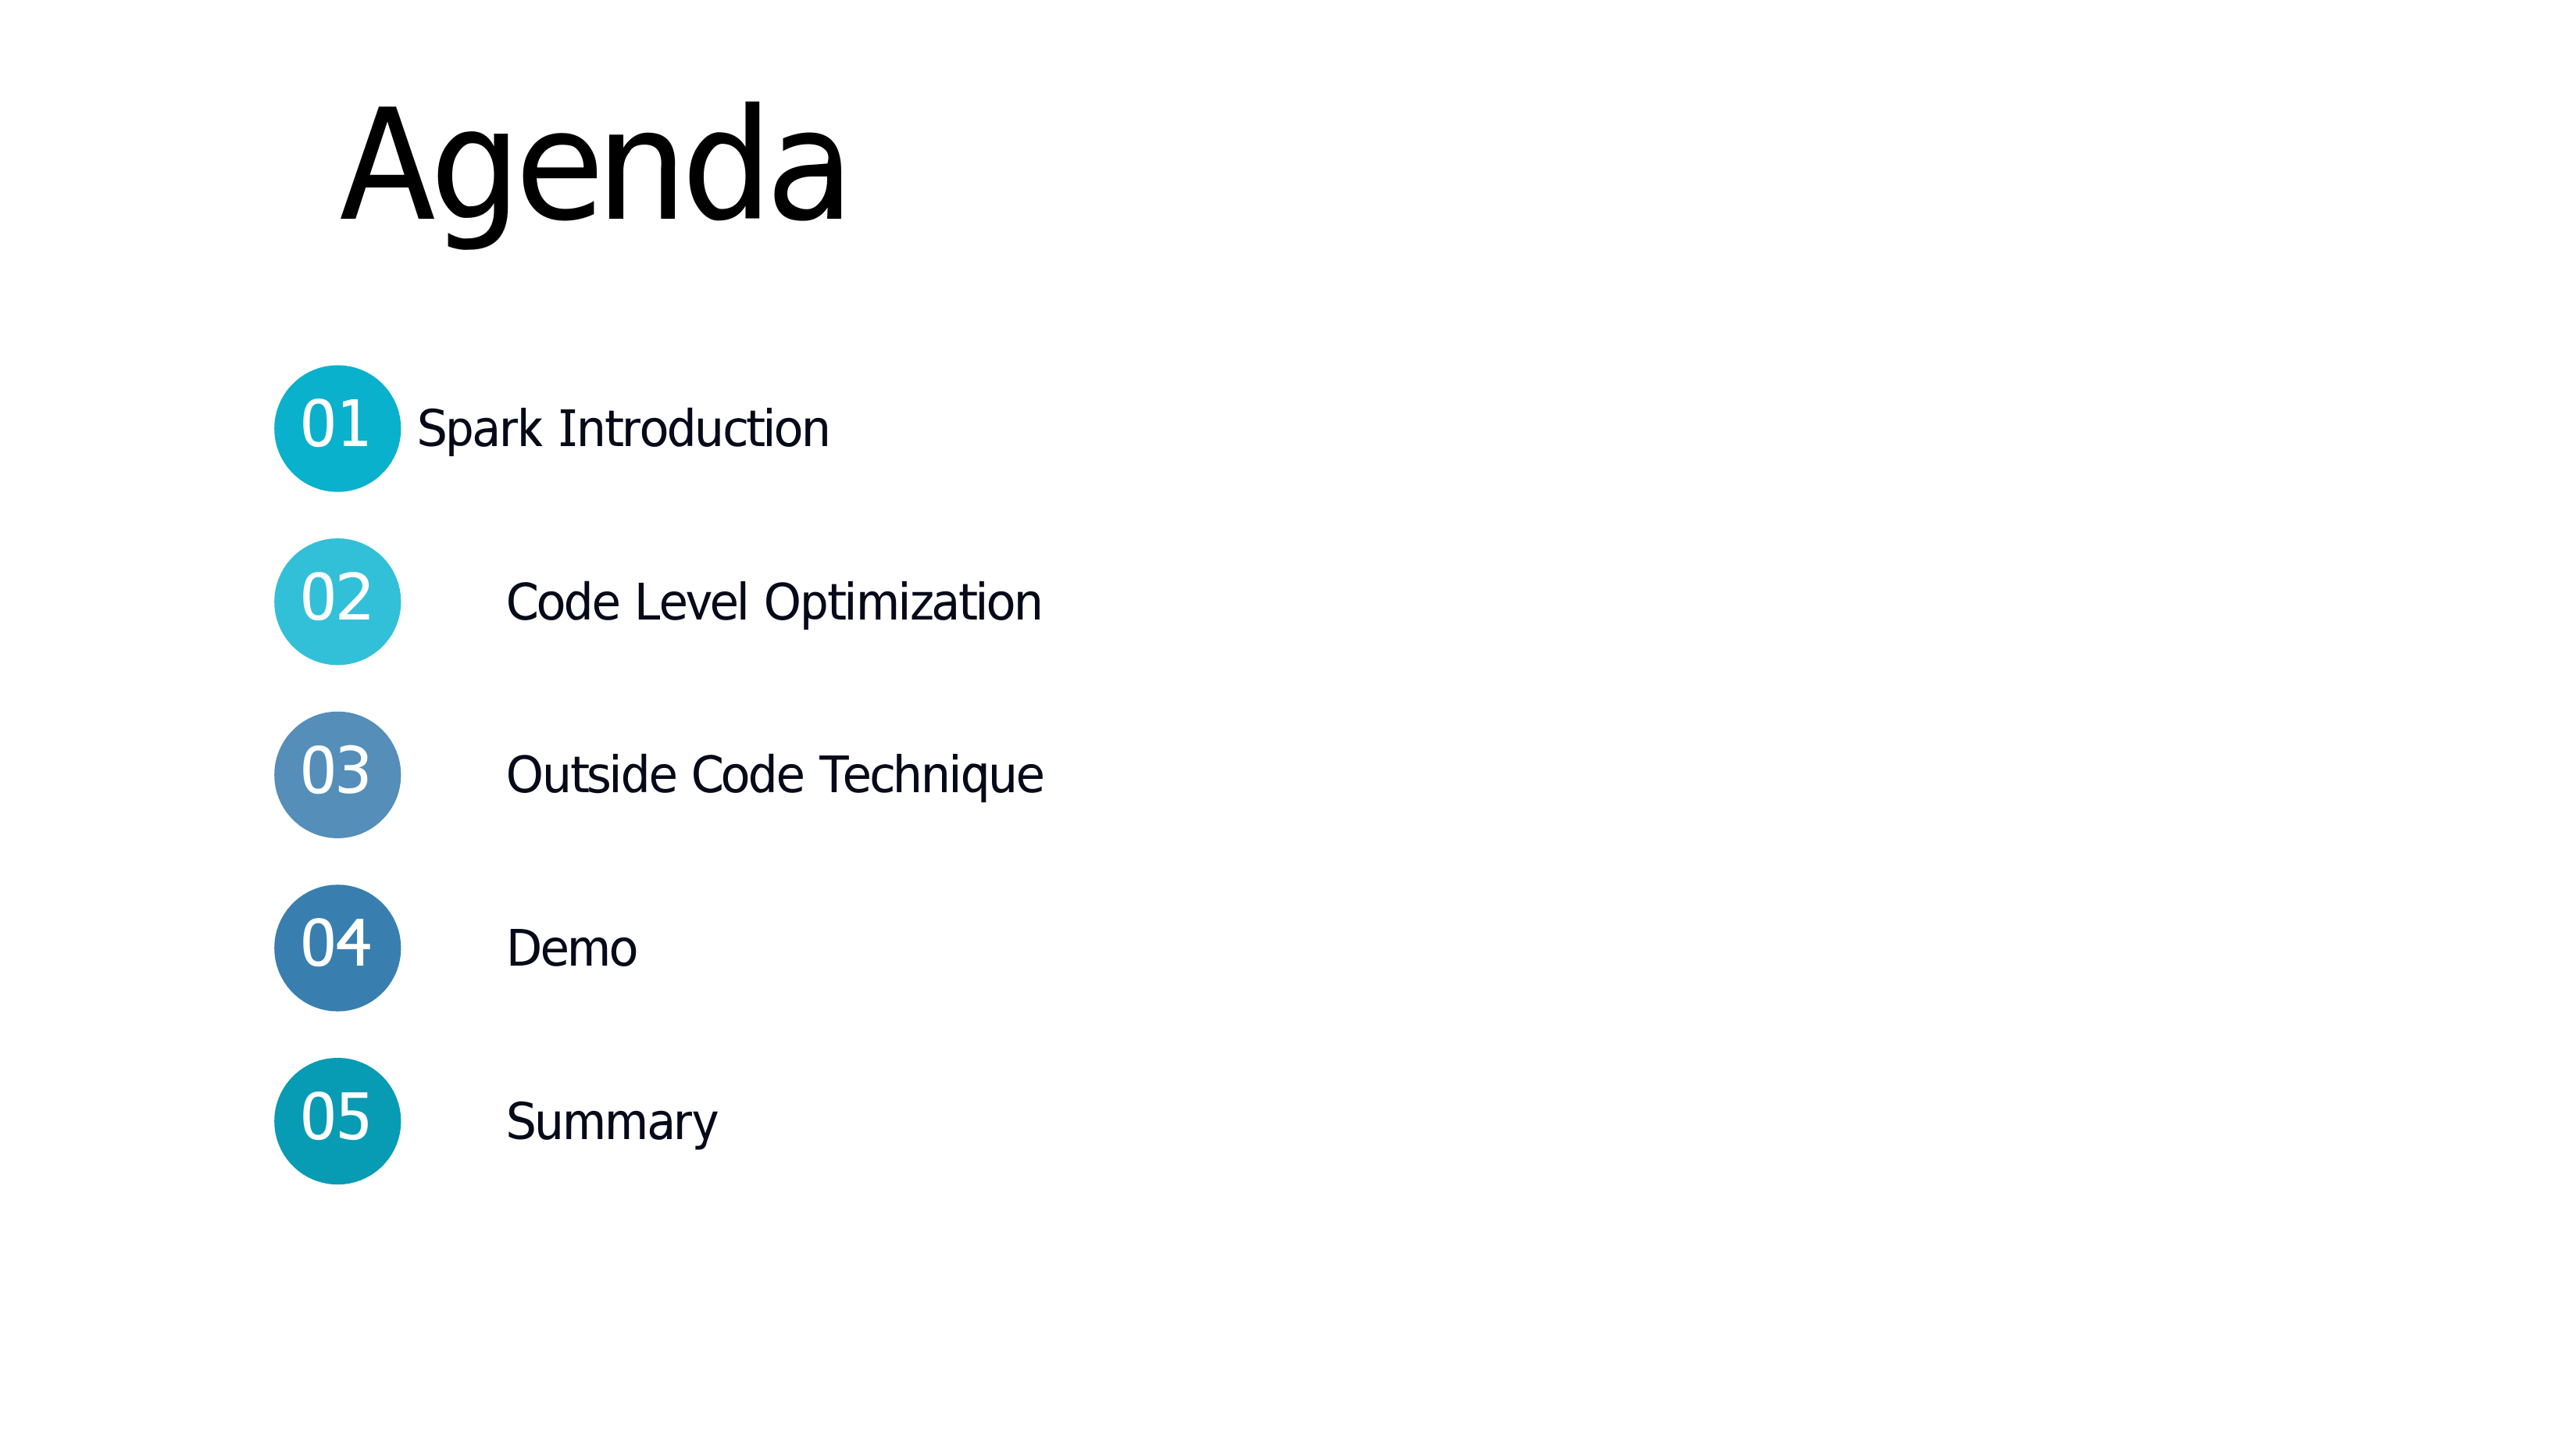

Agenda

01	Spark Introduction

02
Code Level Optimization

03
Outside Code Technique

04
Demo

05
Summary